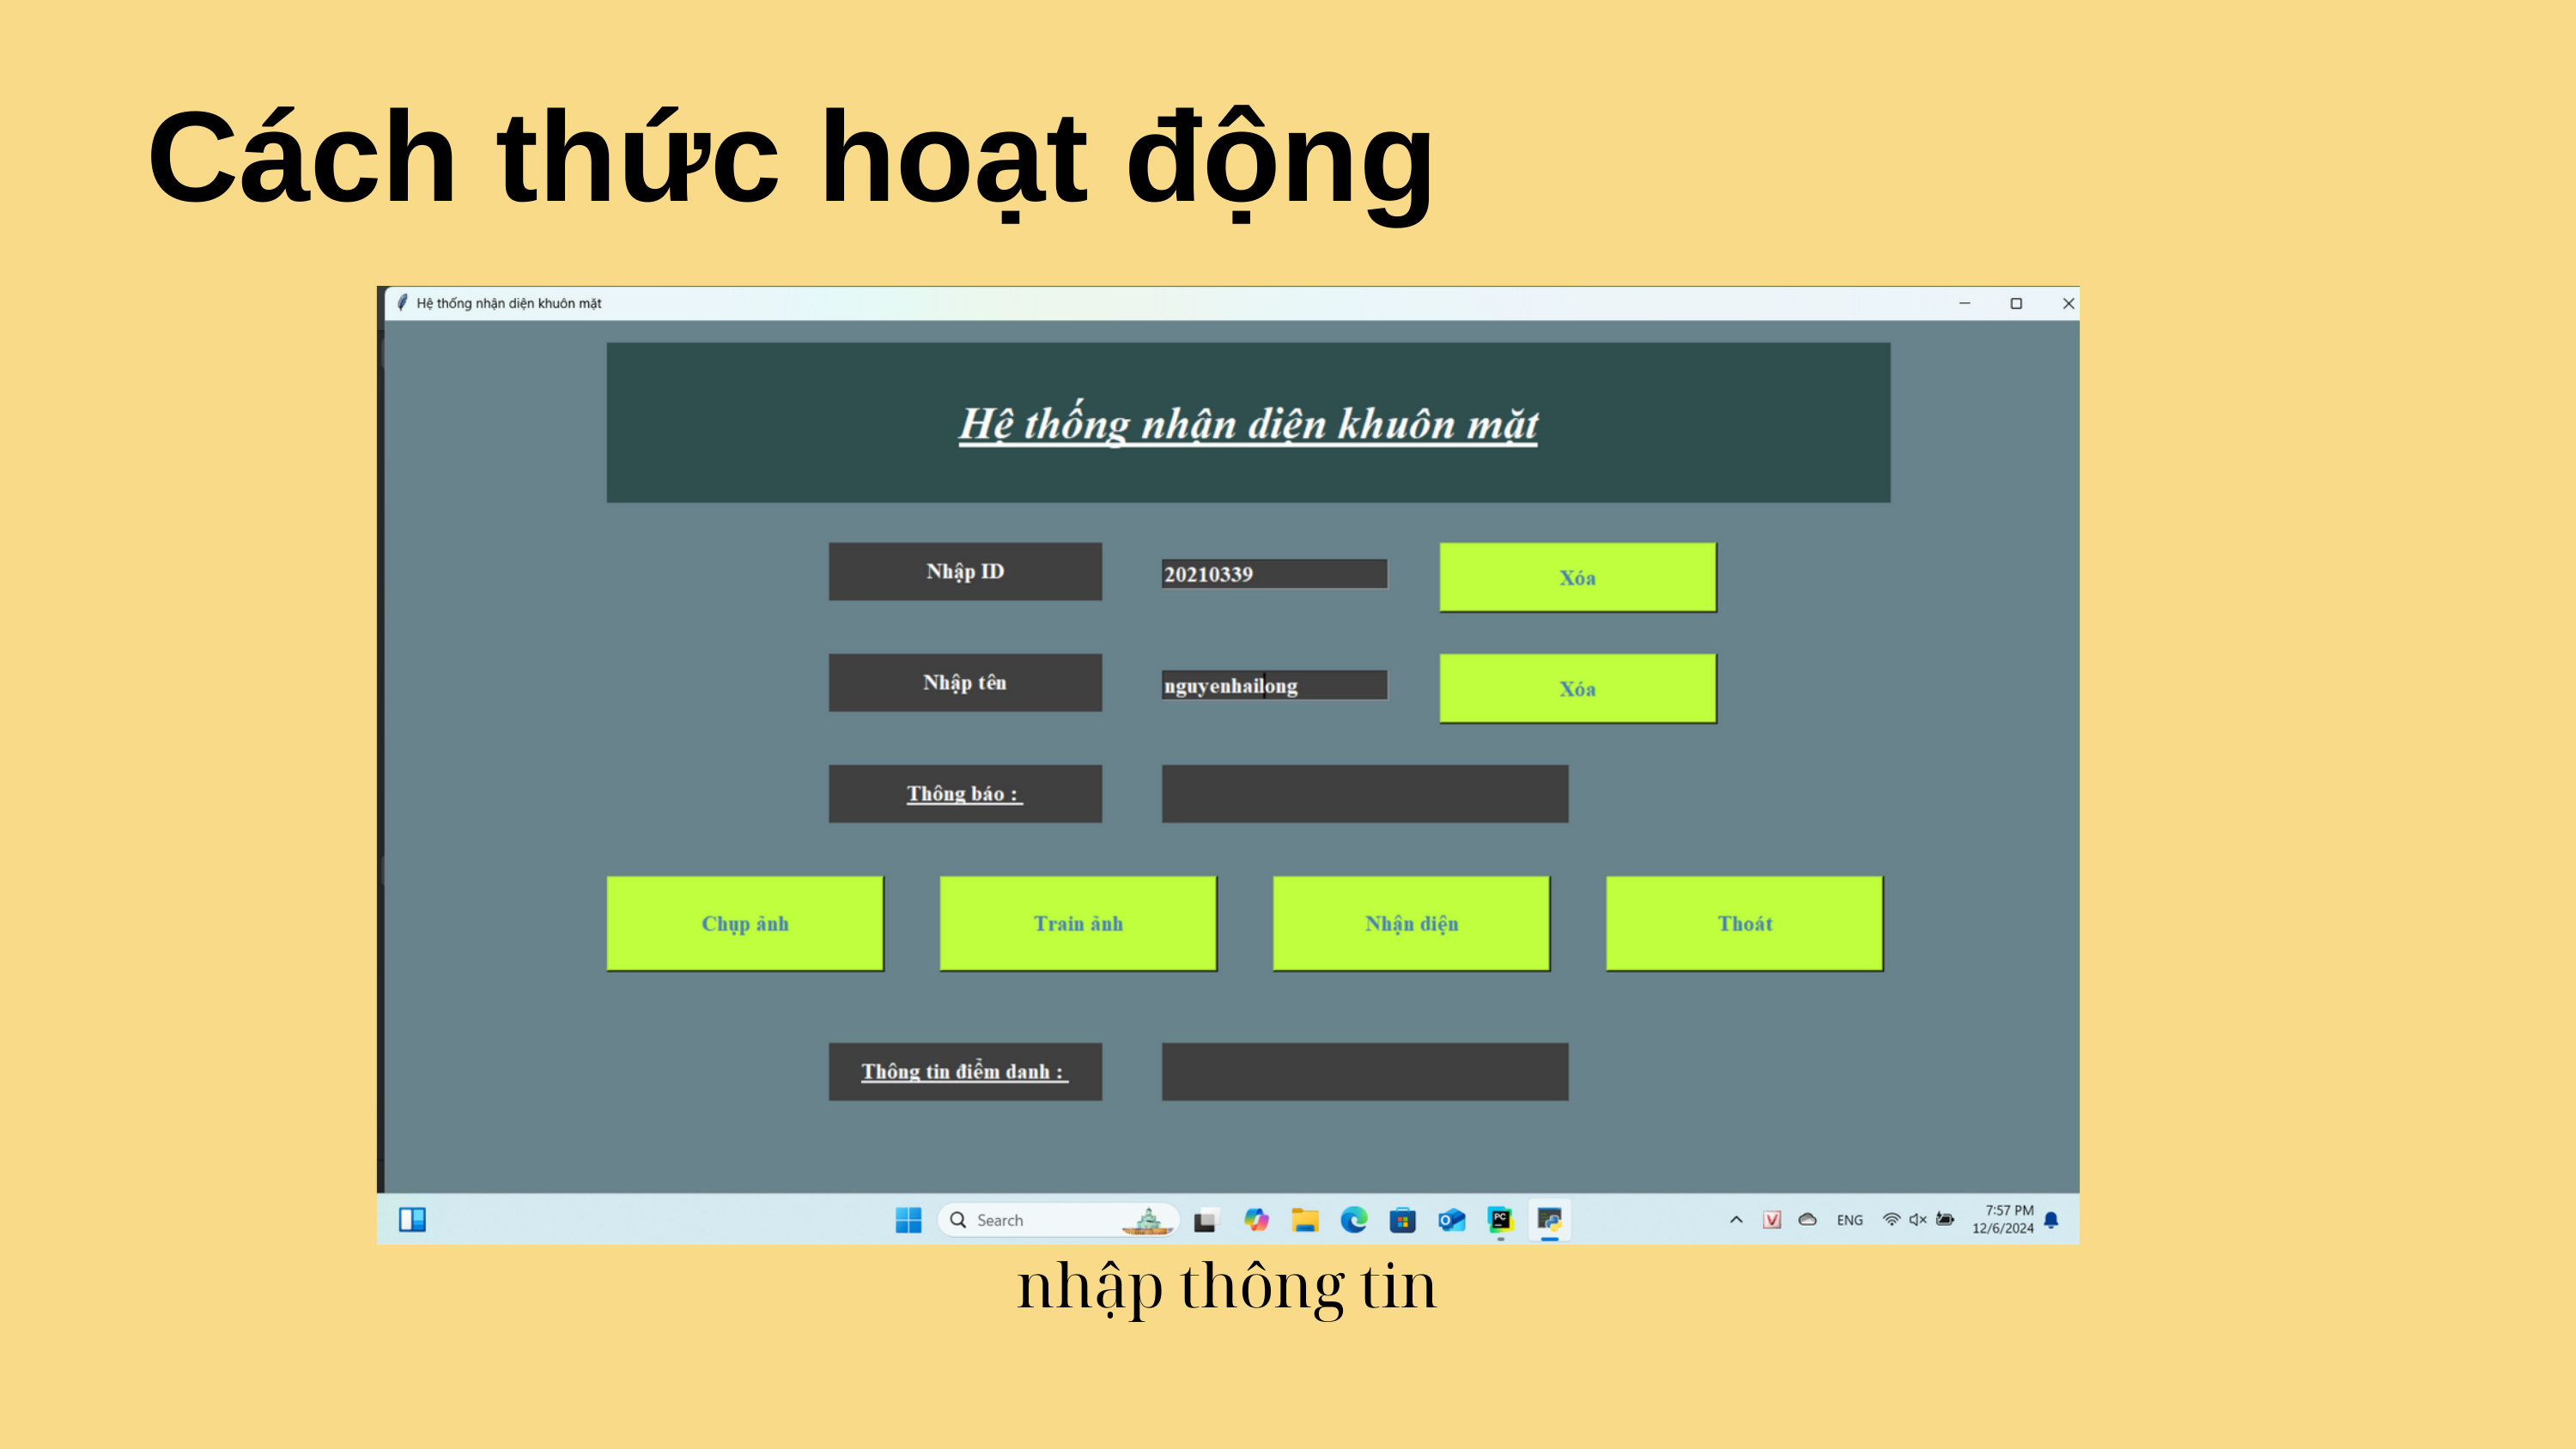

Cách thức hoạt động

nhập thông tin